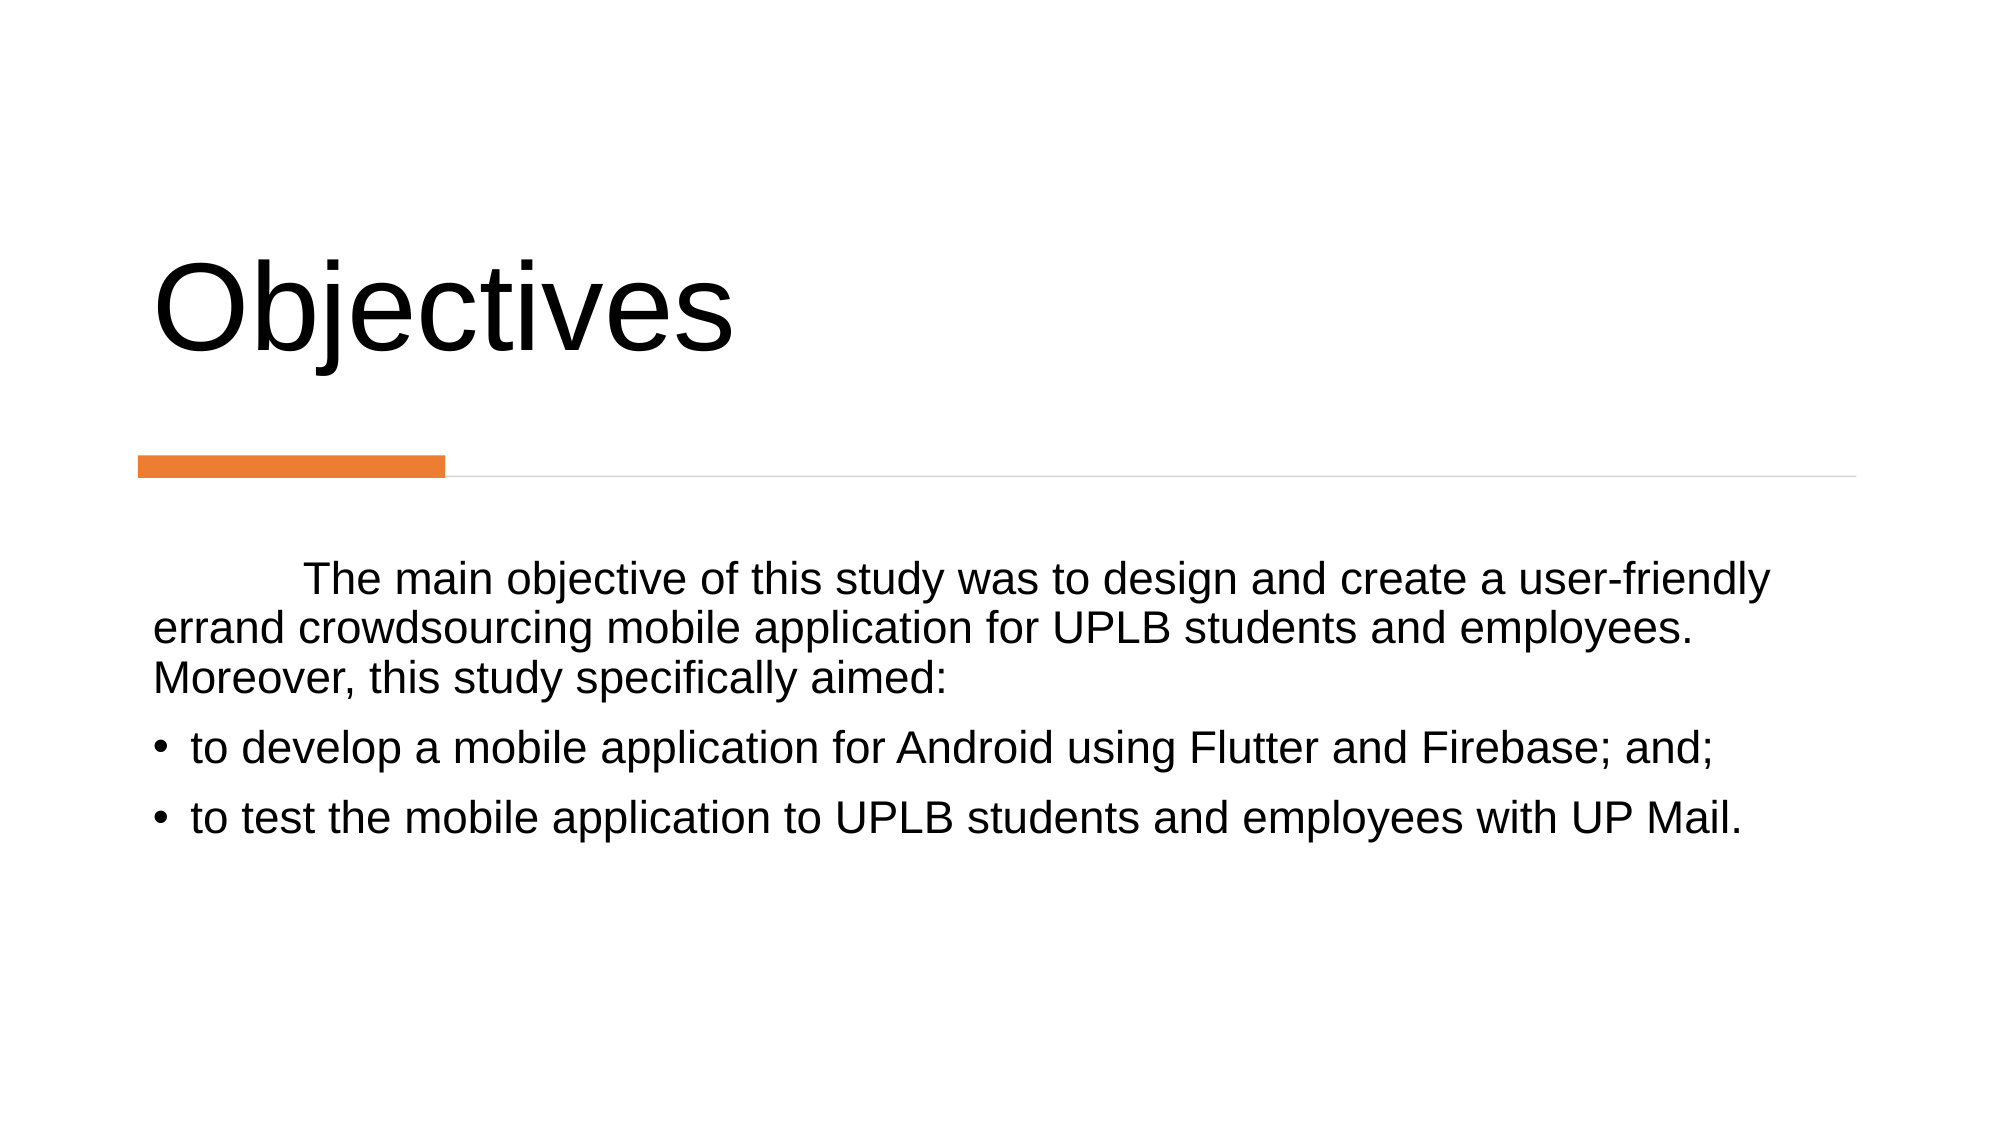

# Objectives

	The main objective of this study was to design and create a user-friendly errand crowdsourcing mobile application for UPLB students and employees. Moreover, this study specifically aimed:
to develop a mobile application for Android using Flutter and Firebase; and;
to test the mobile application to UPLB students and employees with UP Mail.